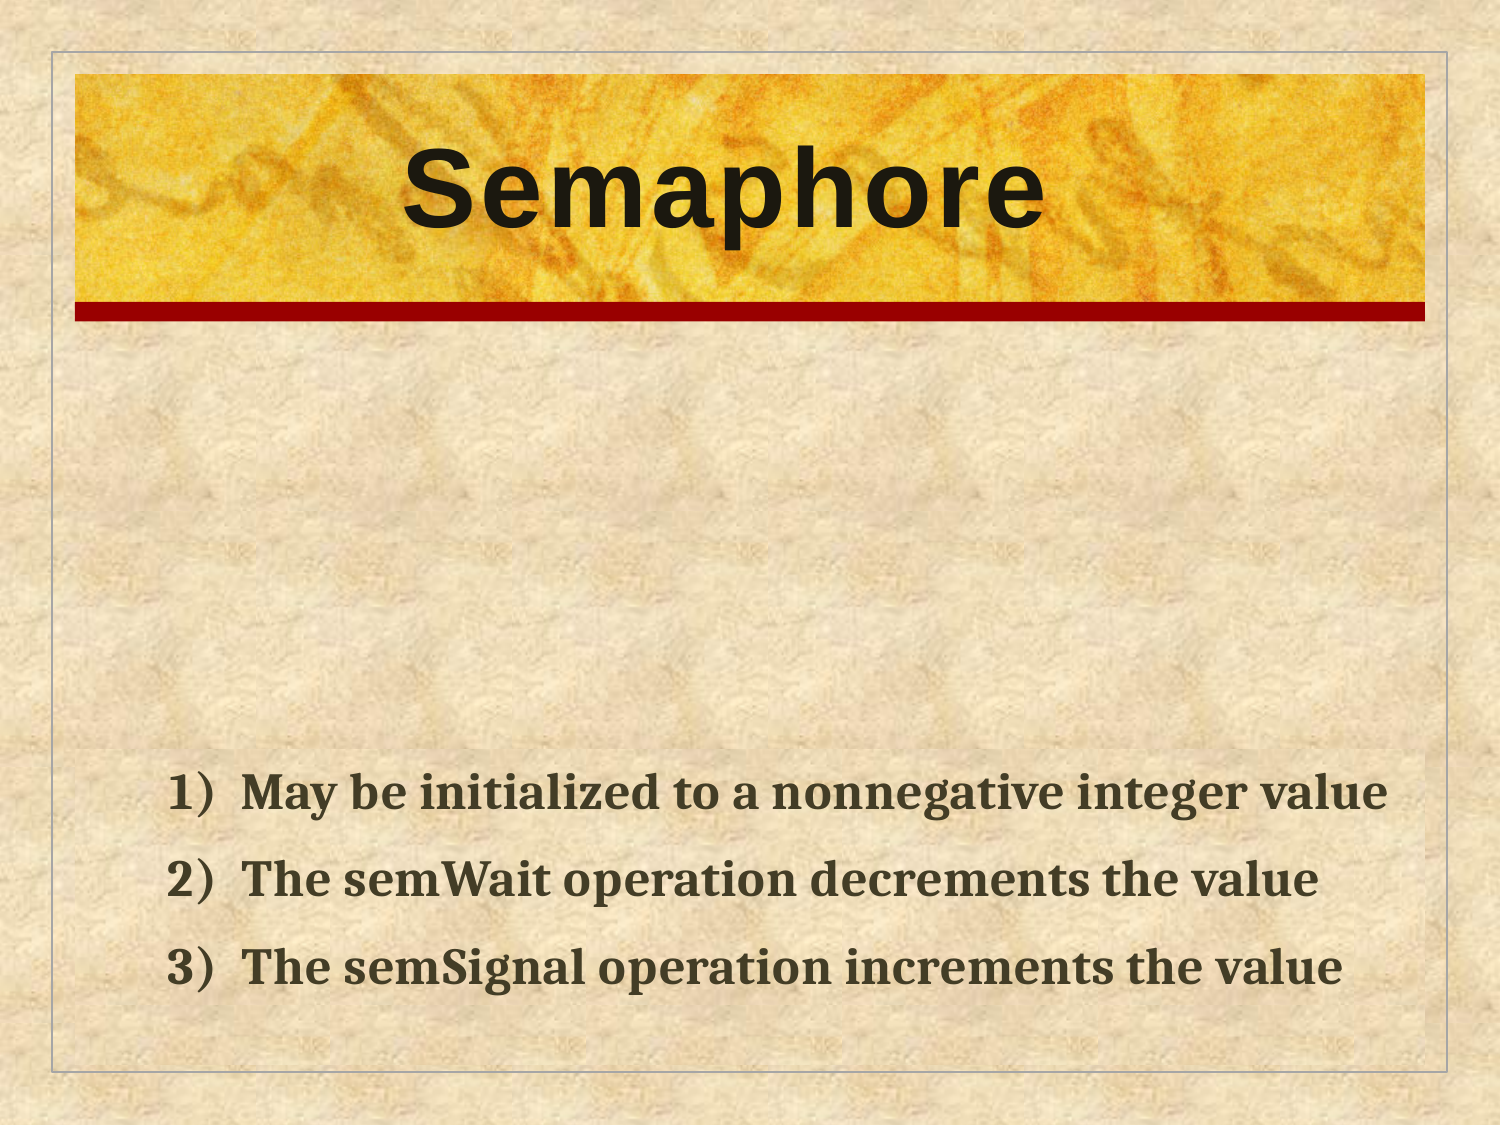

# Semaphore

May be initialized to a nonnegative integer value
The semWait operation decrements the value
The semSignal operation increments the value